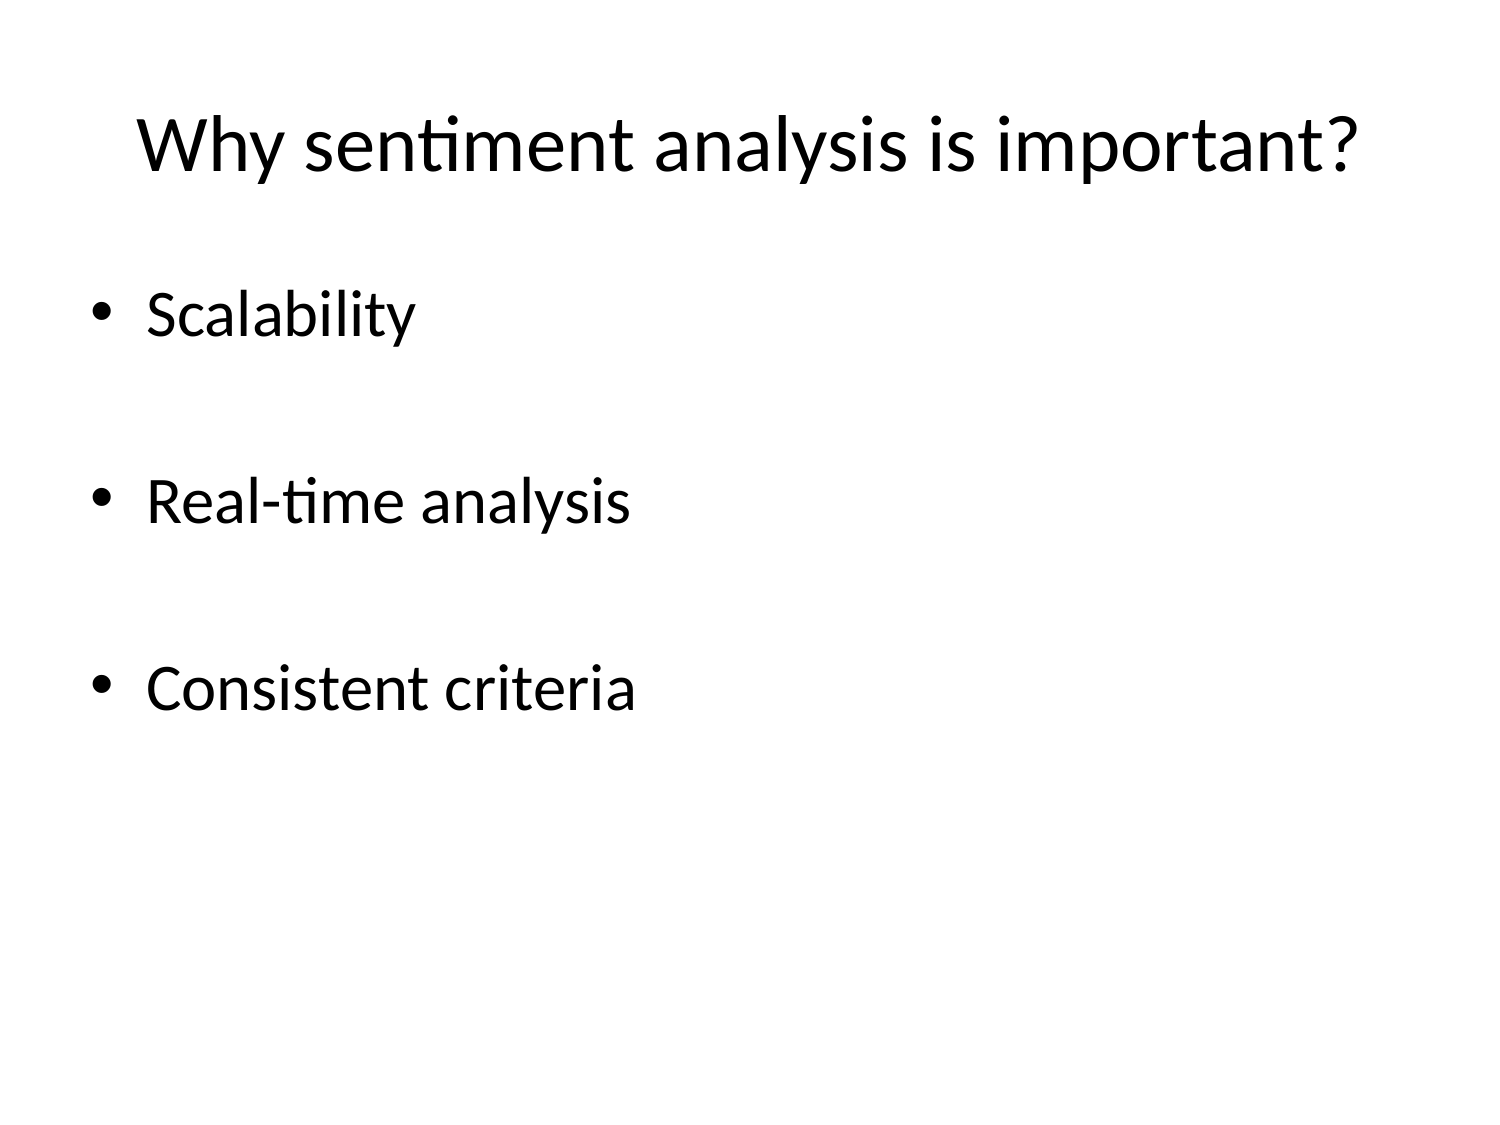

# Why sentiment analysis is important?
Scalability

Real-time analysis

Consistent criteria